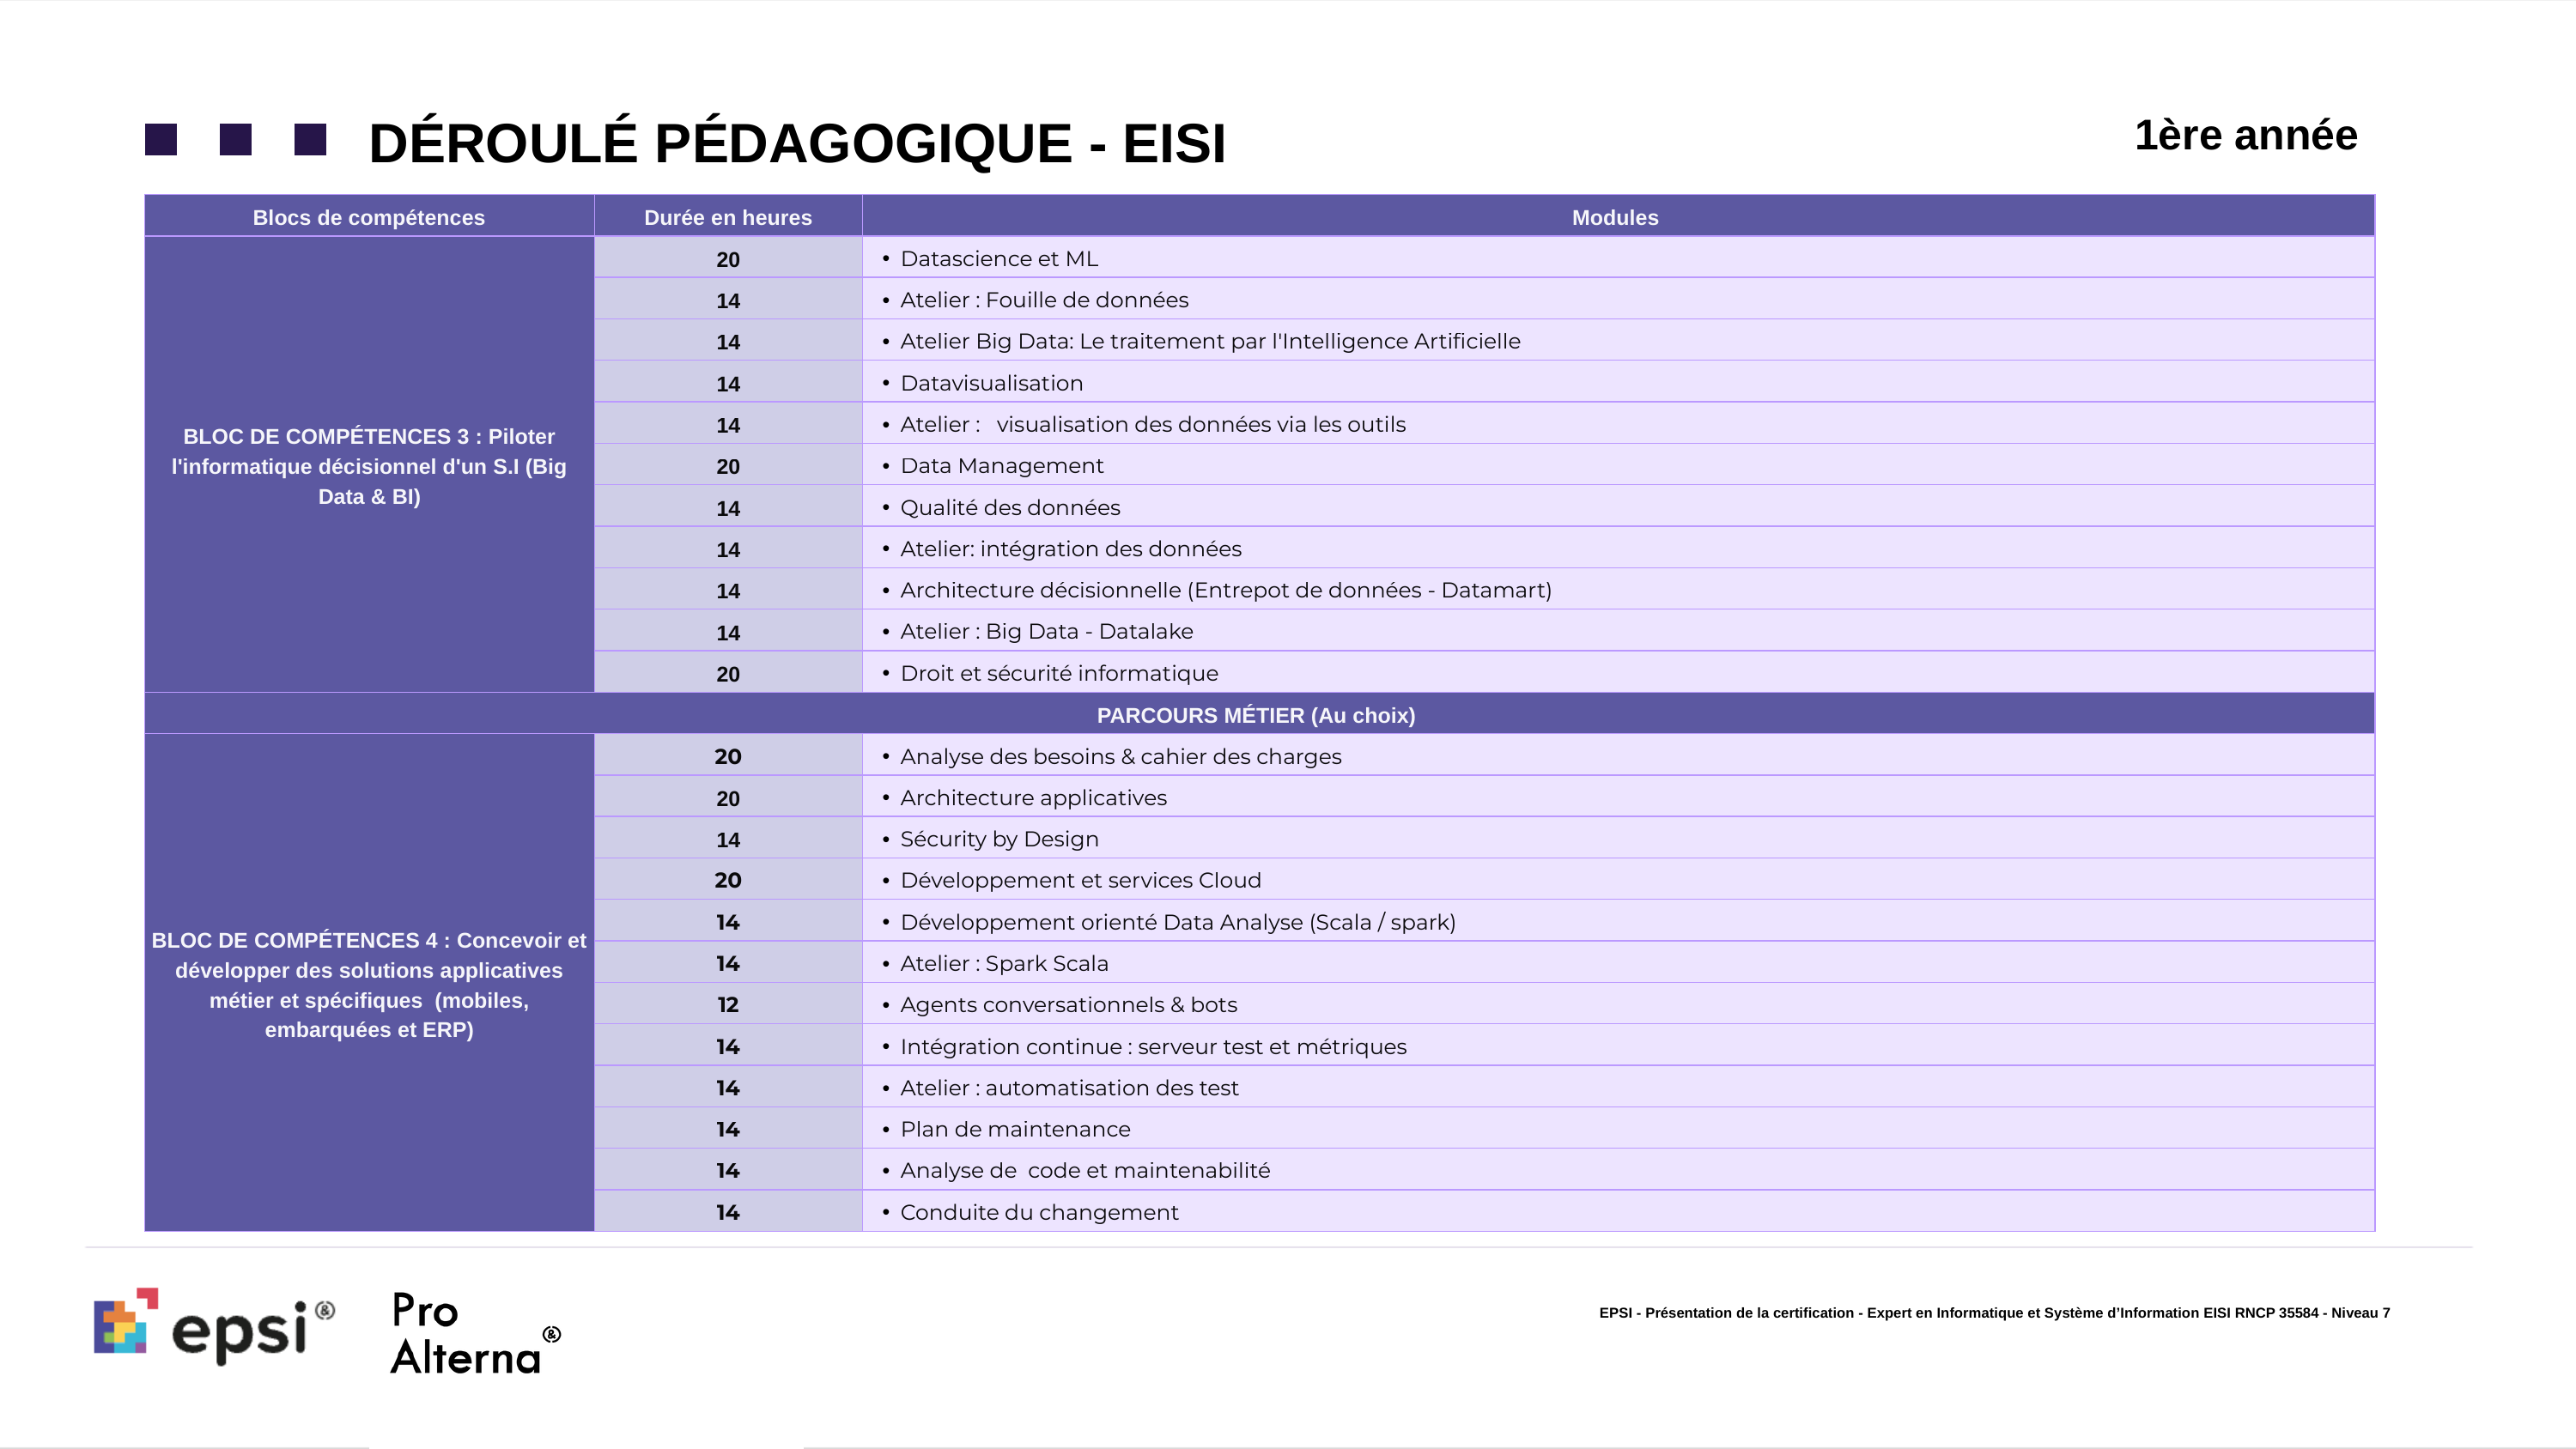

DÉROULÉ PÉDAGOGIQUE - EISI
1ère année

| Blocs de compétences | Durée en heures | Modules |
| --- | --- | --- |
| BLOC DE COMPÉTENCES 3 : Piloter l'informatique décisionnel d'un S.I (Big Data & BI) | 20 | Datascience et ML |
| BLOC DE COMPÉTENCES 3 : Piloter l'informatique décisionnel d'un S.I (Big Data & BI) | 14 | Atelier : Fouille de données |
| BLOC DE COMPÉTENCES 3 : Piloter l'informatique décisionnel d'un S.I (Big Data & BI) | 14 | Atelier Big Data: Le traitement par l'Intelligence Artificielle |
| BLOC DE COMPÉTENCES 3 : Piloter l'informatique décisionnel d'un S.I (Big Data & BI) | 14 | Datavisualisation |
| BLOC DE COMPÉTENCES 3 : Piloter l'informatique décisionnel d'un S.I (Big Data & BI) | 14 | Atelier : visualisation des données via les outils |
| BLOC DE COMPÉTENCES 3 : Piloter l'informatique décisionnel d'un S.I (Big Data & BI) | 20 | Data Management |
| BLOC DE COMPÉTENCES 3 : Piloter l'informatique décisionnel d'un S.I (Big Data & BI) | 14 | Qualité des données |
| BLOC DE COMPÉTENCES 3 : Piloter l'informatique décisionnel d'un S.I (Big Data & BI) | 14 | Atelier: intégration des données |
| BLOC DE COMPÉTENCES 3 : Piloter l'informatique décisionnel d'un S.I (Big Data & BI) | 14 | Architecture décisionnelle (Entrepot de données - Datamart) |
| BLOC DE COMPÉTENCES 3 : Piloter l'informatique décisionnel d'un S.I (Big Data & BI) | 14 | Atelier : Big Data - Datalake |
| BLOC DE COMPÉTENCES 3 : Piloter l'informatique décisionnel d'un S.I (Big Data & BI) | 20 | Droit et sécurité informatique |
| PARCOURS MÉTIER (Au choix) | PARCOURS MÉTIER (Au choix) | PARCOURS MÉTIER (Au choix) |
| BLOC DE COMPÉTENCES 4 : Concevoir et développer des solutions applicatives métier et spécifiques (mobiles, embarquées et ERP) | 20 | Analyse des besoins & cahier des charges |
| BLOC DE COMPÉTENCES 4 : Concevoir et développer des solutions applicatives métier et spécifiques (mobiles, embarquées et ERP) | 20 | Architecture applicatives |
| BLOC DE COMPÉTENCES 4 : Concevoir et développer des solutions applicatives métier et spécifiques (mobiles, embarquées et ERP) | 14 | Sécurity by Design |
| BLOC DE COMPÉTENCES 4 : Concevoir et développer des solutions applicatives métier et spécifiques (mobiles, embarquées et ERP) | 20 | Développement et services Cloud |
| BLOC DE COMPÉTENCES 4 : Concevoir et développer des solutions applicatives métier et spécifiques (mobiles, embarquées et ERP) | 14 | Développement orienté Data Analyse (Scala / spark) |
| BLOC DE COMPÉTENCES 4 : Concevoir et développer des solutions applicatives métier et spécifiques (mobiles, embarquées et ERP) | 14 | Atelier : Spark Scala |
| BLOC DE COMPÉTENCES 4 : Concevoir et développer des solutions applicatives métier et spécifiques (mobiles, embarquées et ERP) | 12 | Agents conversationnels & bots |
| BLOC DE COMPÉTENCES 4 : Concevoir et développer des solutions applicatives métier et spécifiques (mobiles, embarquées et ERP) | 14 | Intégration continue : serveur test et métriques |
| BLOC DE COMPÉTENCES 4 : Concevoir et développer des solutions applicatives métier et spécifiques (mobiles, embarquées et ERP) | 14 | Atelier : automatisation des test |
| BLOC DE COMPÉTENCES 4 : Concevoir et développer des solutions applicatives métier et spécifiques (mobiles, embarquées et ERP) | 14 | Plan de maintenance |
| BLOC DE COMPÉTENCES 4 : Concevoir et développer des solutions applicatives métier et spécifiques (mobiles, embarquées et ERP) | 14 | Analyse de code et maintenabilité |
| BLOC DE COMPÉTENCES 4 : Concevoir et développer des solutions applicatives métier et spécifiques (mobiles, embarquées et ERP) | 14 | Conduite du changement |

EPSI - Présentation de la certification - Expert en Informatique et Système d’Information EISI RNCP 35584 - Niveau 7